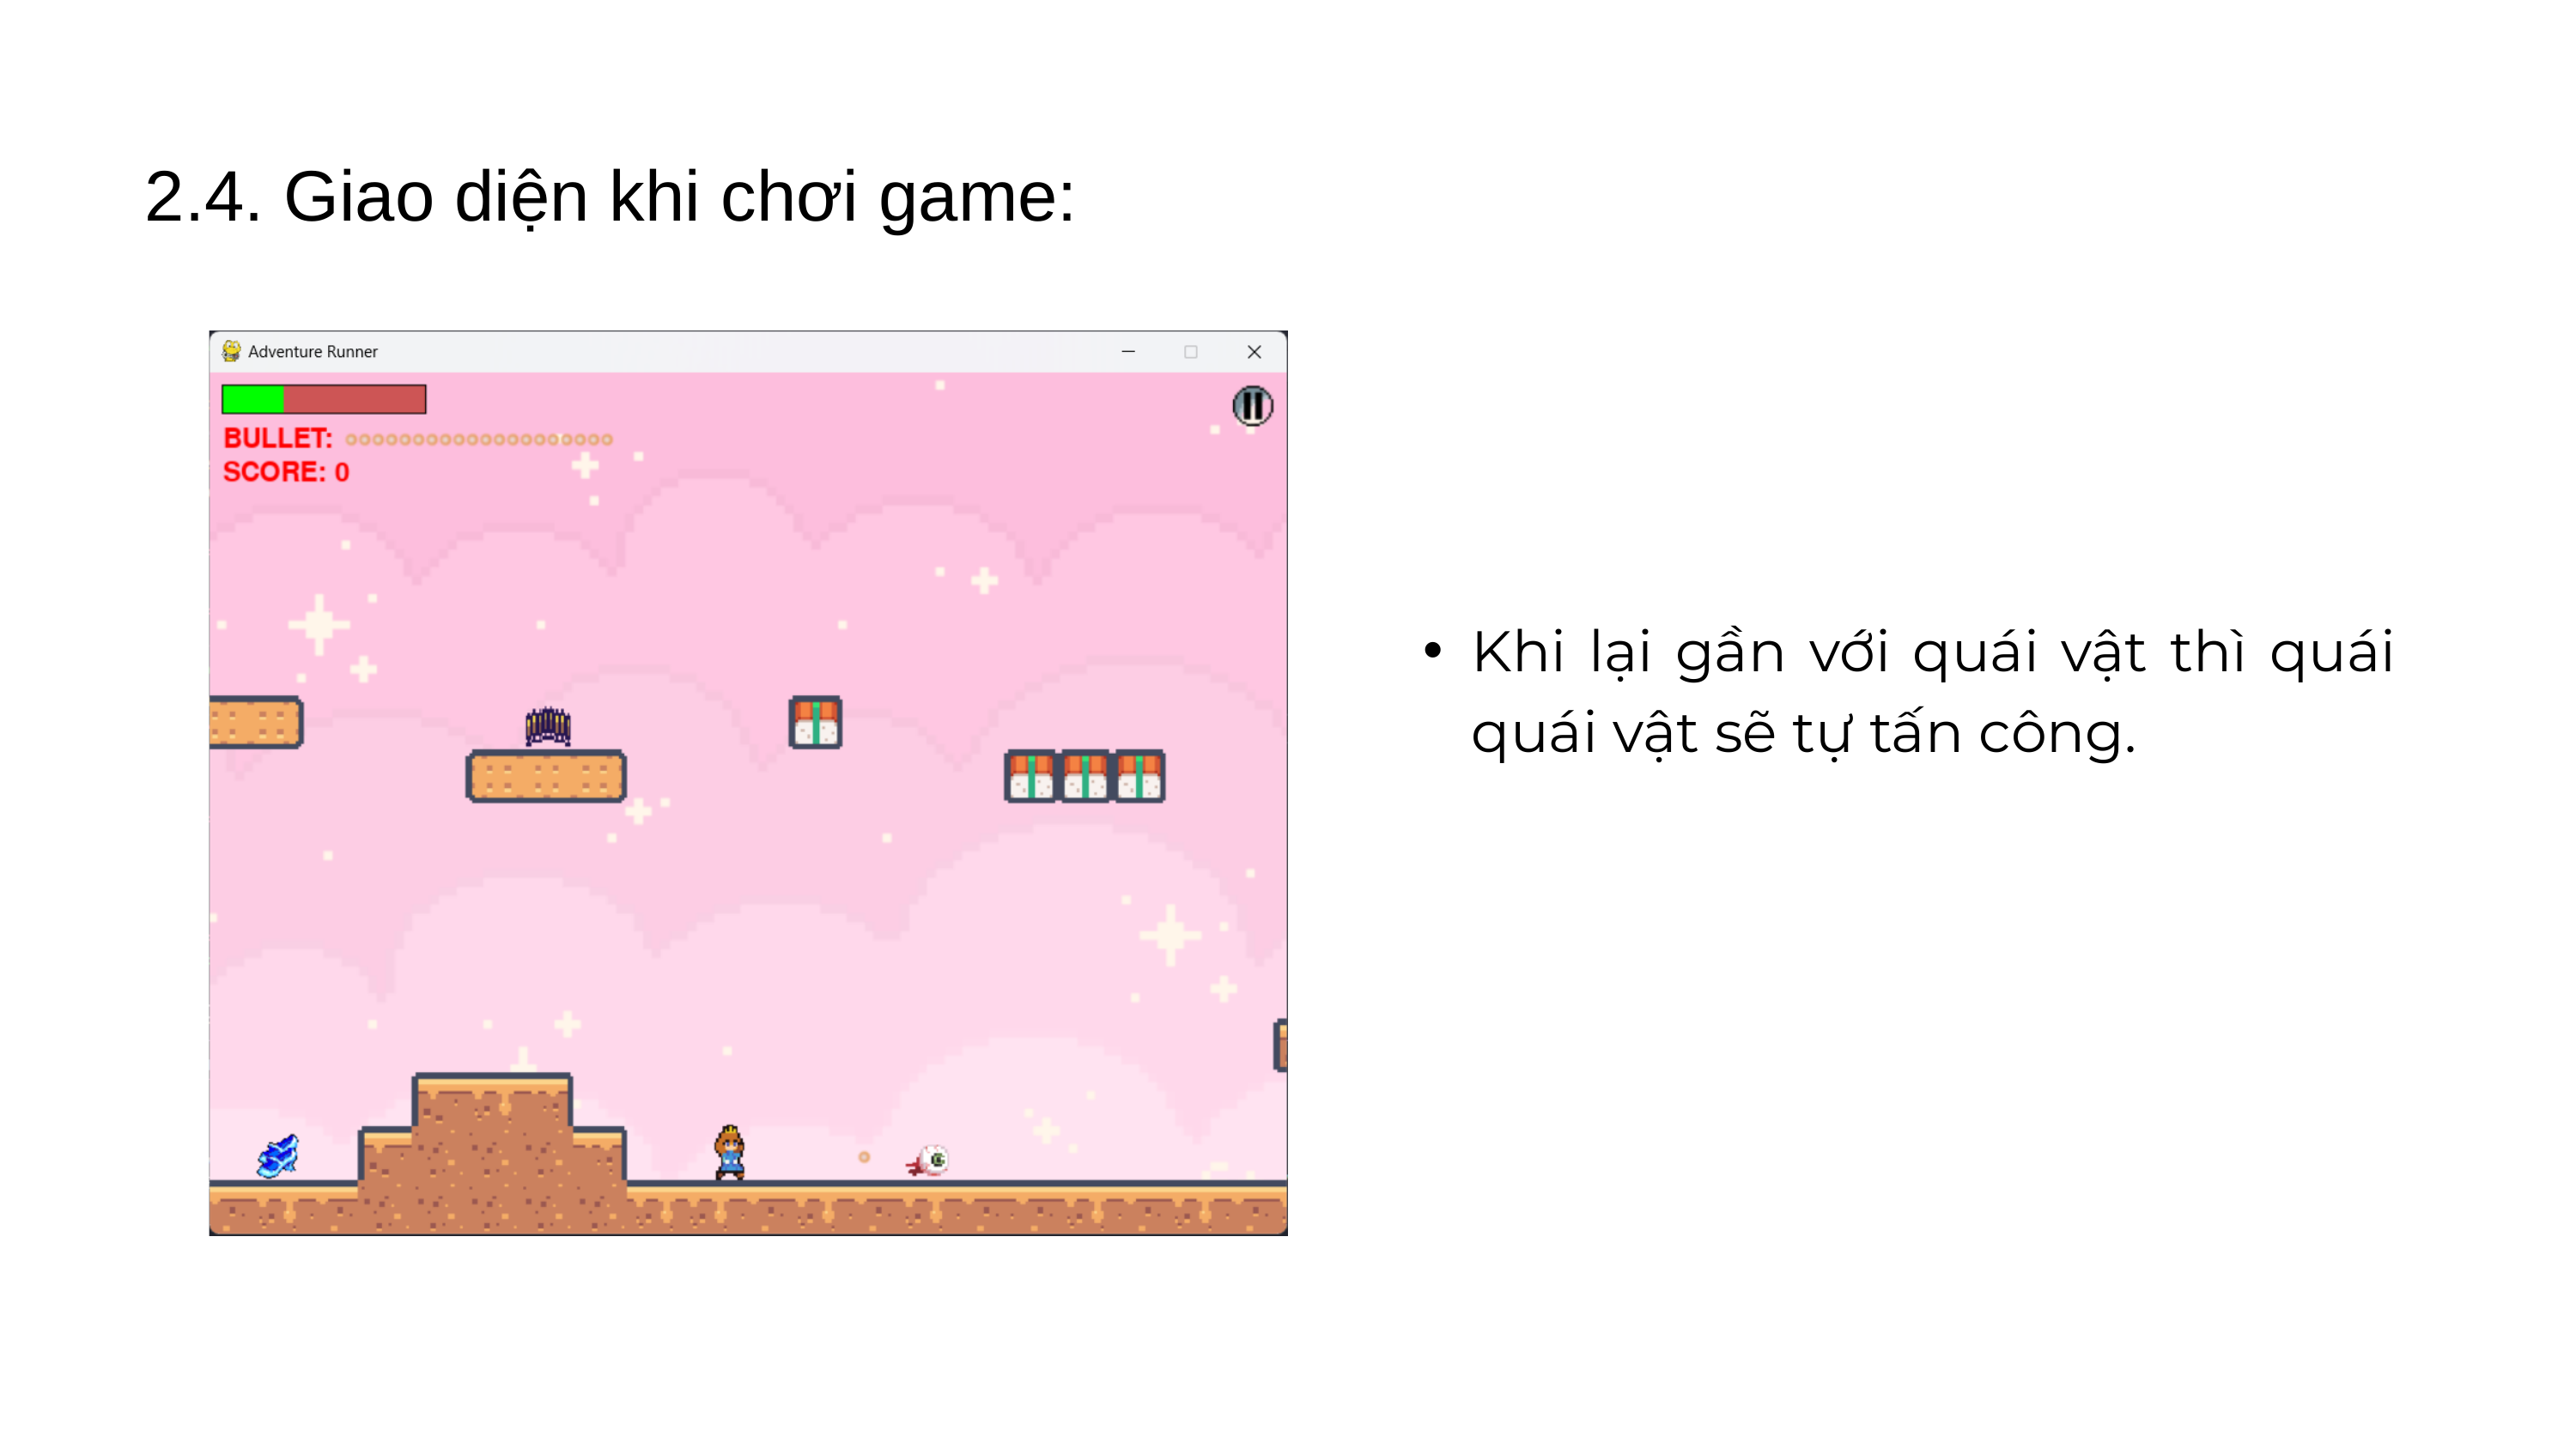

2.4. Giao diện khi chơi game:

Khi lại gần với quái vật thì quái quái vật sẽ tự tấn công.